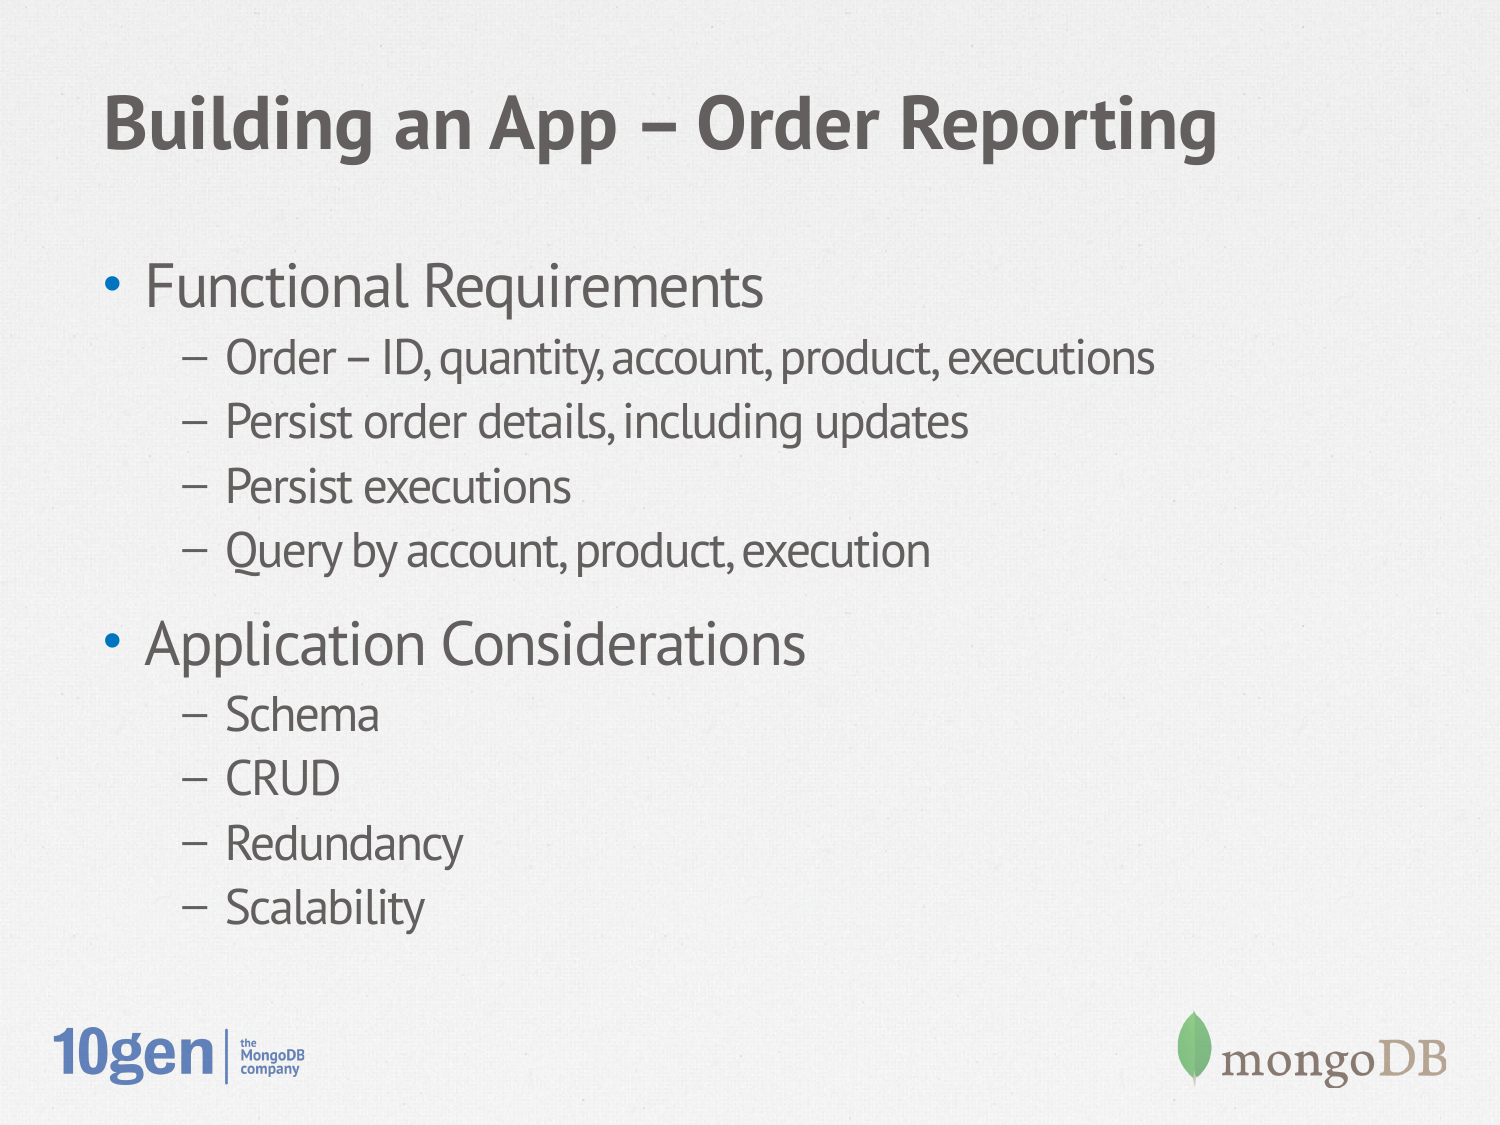

# Building an App – Order Reporting
Functional Requirements
Order – ID, quantity, account, product, executions
Persist order details, including updates
Persist executions
Query by account, product, execution
Application Considerations
Schema
CRUD
Redundancy
Scalability